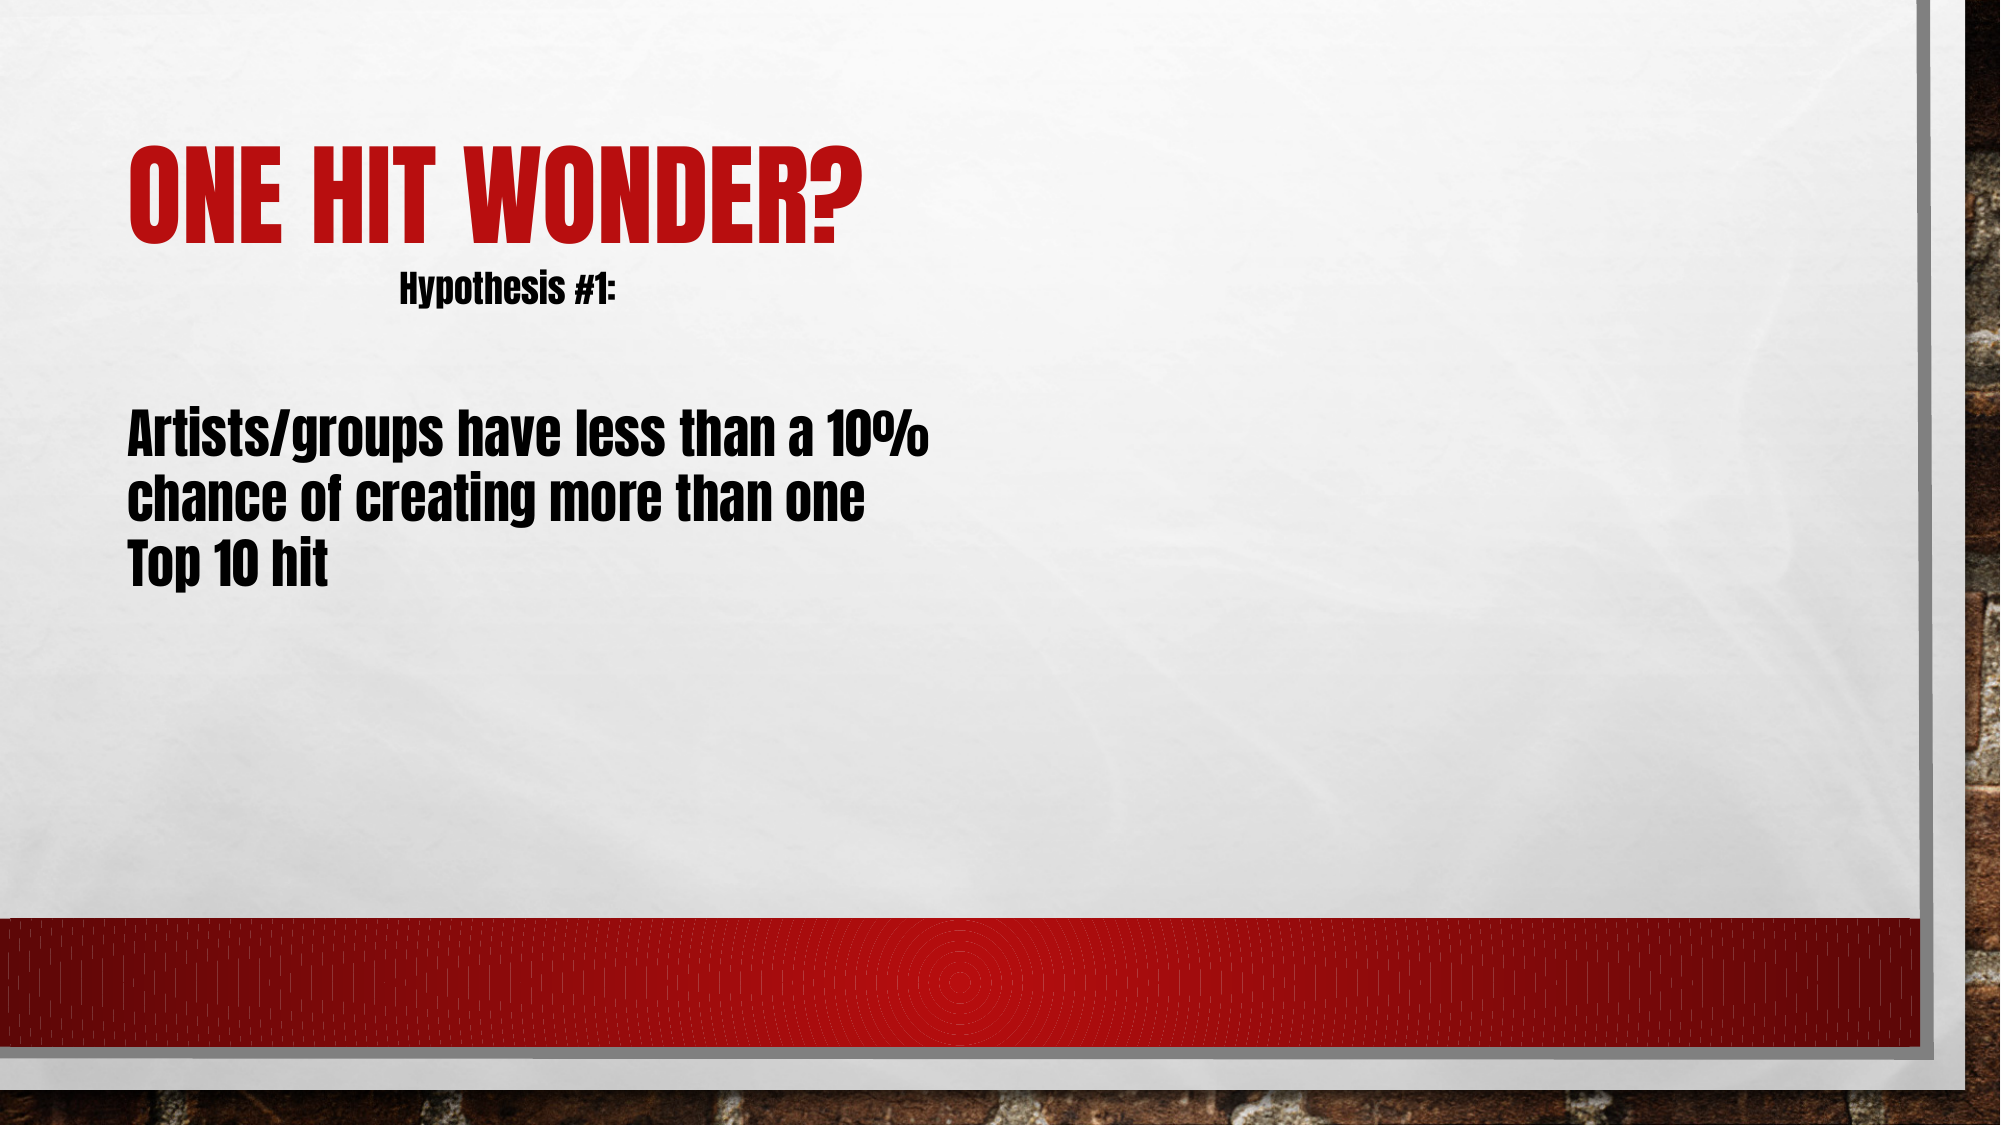

# One hit wonder?
Hypothesis #1:
Artists/groups have less than a 10% chance of creating more than one Top 10 hit